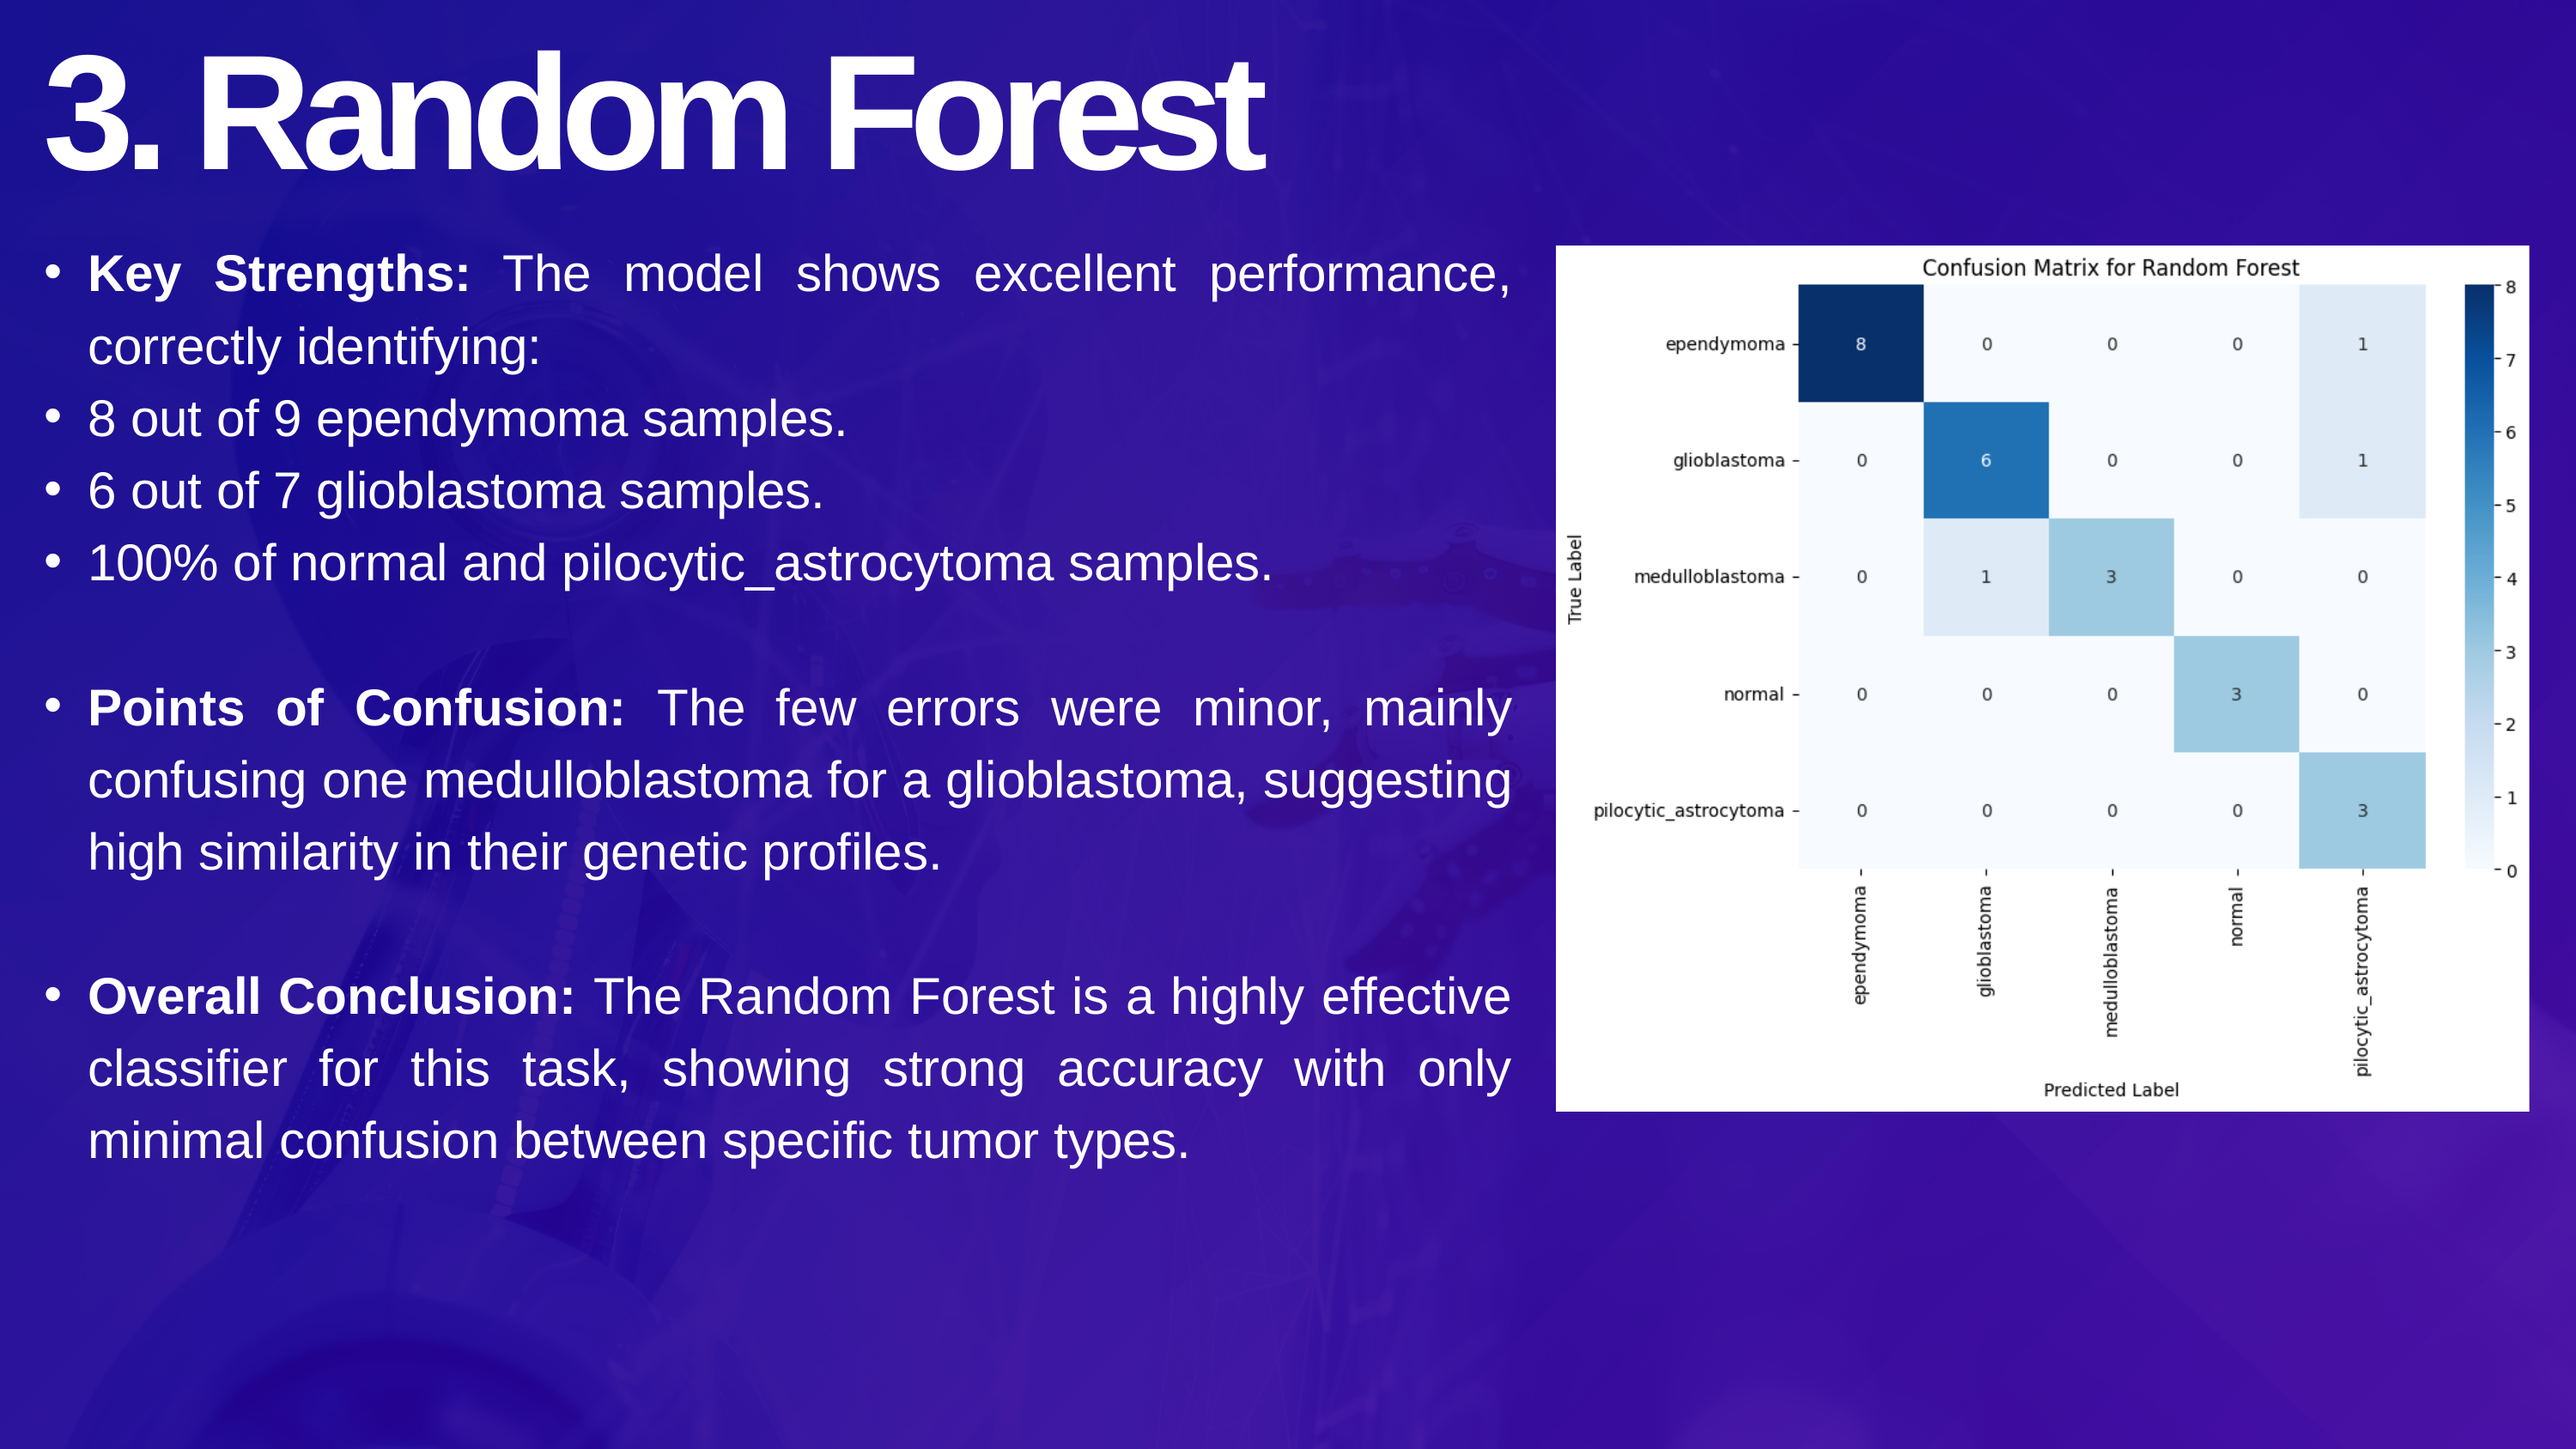

3. Random Forest
Key Strengths: The model shows excellent performance, correctly identifying:
8 out of 9 ependymoma samples.
6 out of 7 glioblastoma samples.
100% of normal and pilocytic_astrocytoma samples.

Points of Confusion: The few errors were minor, mainly confusing one medulloblastoma for a glioblastoma, suggesting high similarity in their genetic profiles.

Overall Conclusion: The Random Forest is a highly effective classifier for this task, showing strong accuracy with only minimal confusion between specific tumor types.